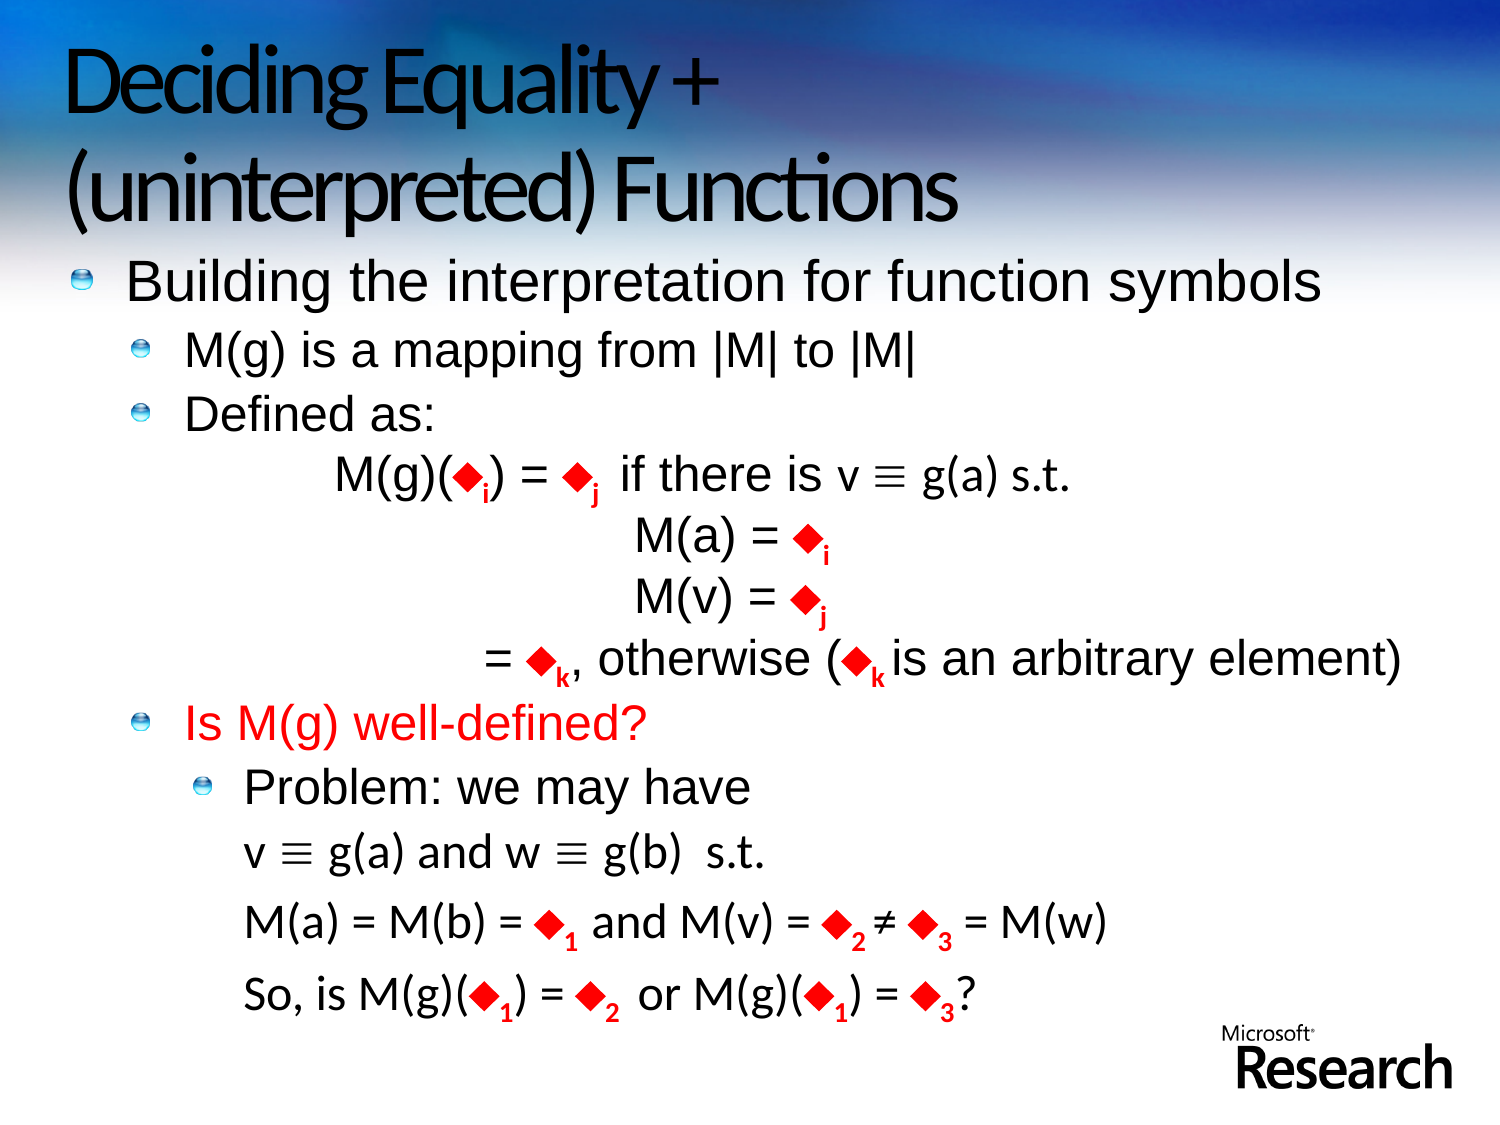

# Deciding Equality + (uninterpreted) Functions
Building the interpretation for function symbols
M(g) is a mapping from |M| to |M|
Defined as:
		M(g)(♦i) = ♦j  if there is v ≡ g(a) s.t.
				M(a) = ♦i
				M(v) = ♦j
			= ♦k, otherwise (♦k is an arbitrary element)
Is M(g) well-defined?
Problem: we may have
v ≡ g(a) and w ≡ g(b)  s.t.
M(a) = M(b) = ♦1  and M(v) = ♦2 ≠ ♦3 = M(w)
So, is M(g)(♦1) = ♦2  or M(g)(♦1) = ♦3?